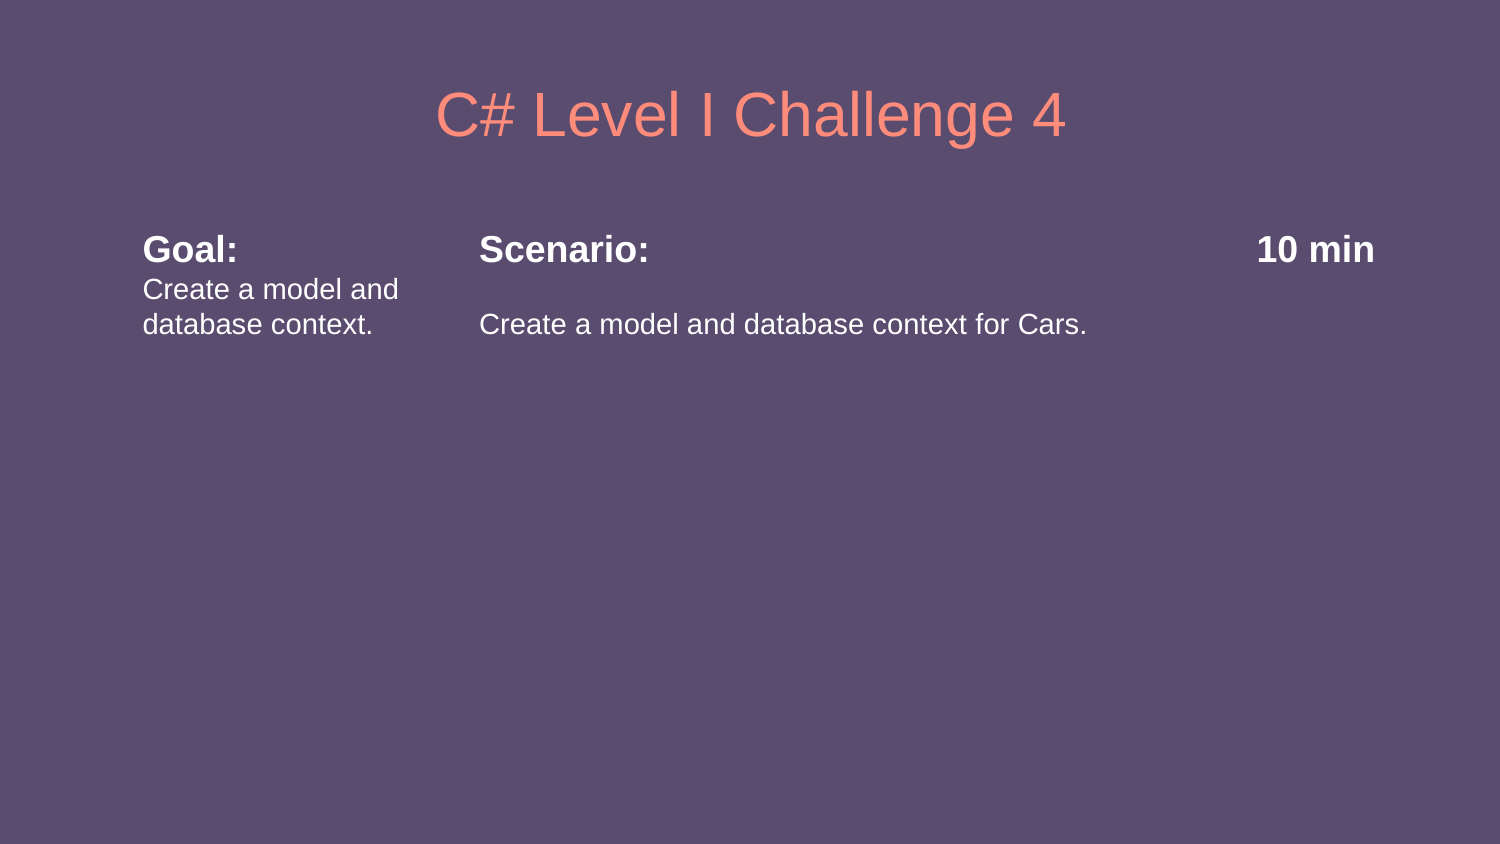

# C# Level I Challenge 4
Goal:
Create a model and database context.
Scenario:                                                          10 min

Create a model and database context for Cars.